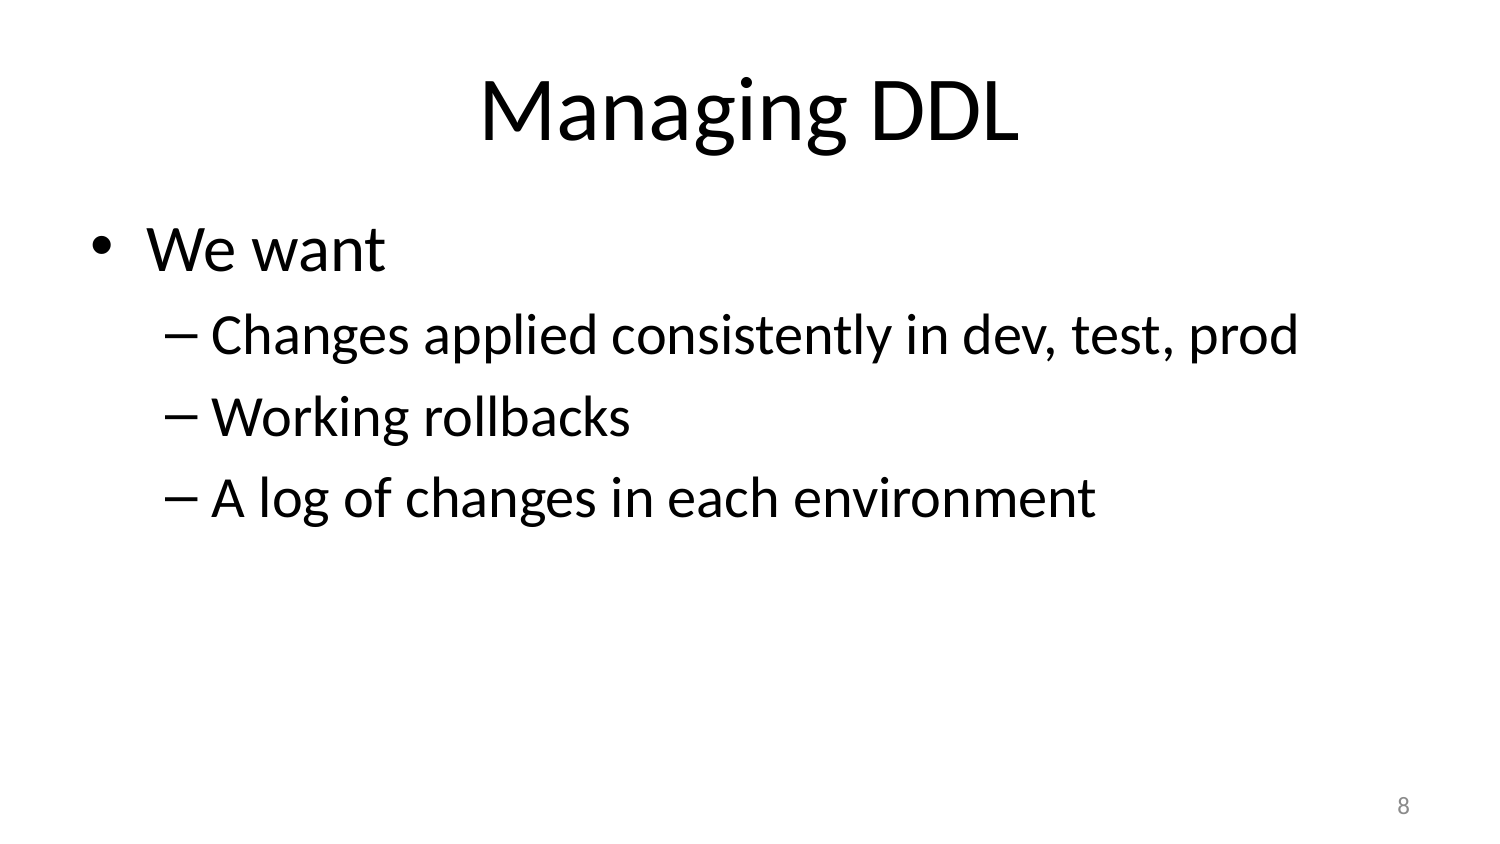

# Managing DDL
We want
Changes applied consistently in dev, test, prod
Working rollbacks
A log of changes in each environment
8